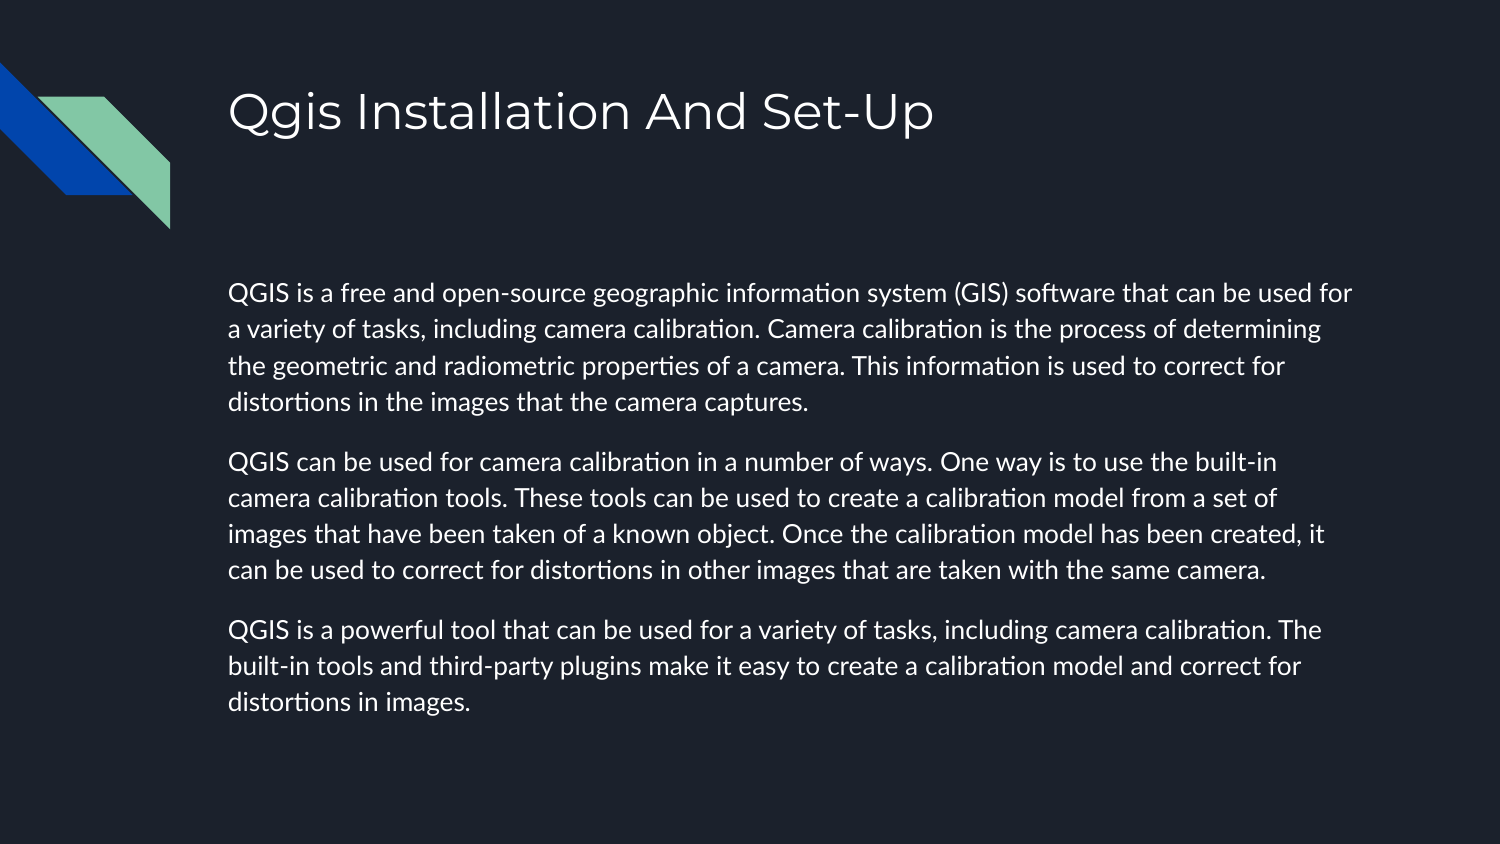

# Qgis Installation And Set-Up
QGIS is a free and open-source geographic information system (GIS) software that can be used for a variety of tasks, including camera calibration. Camera calibration is the process of determining the geometric and radiometric properties of a camera. This information is used to correct for distortions in the images that the camera captures.
QGIS can be used for camera calibration in a number of ways. One way is to use the built-in camera calibration tools. These tools can be used to create a calibration model from a set of images that have been taken of a known object. Once the calibration model has been created, it can be used to correct for distortions in other images that are taken with the same camera.
QGIS is a powerful tool that can be used for a variety of tasks, including camera calibration. The built-in tools and third-party plugins make it easy to create a calibration model and correct for distortions in images.